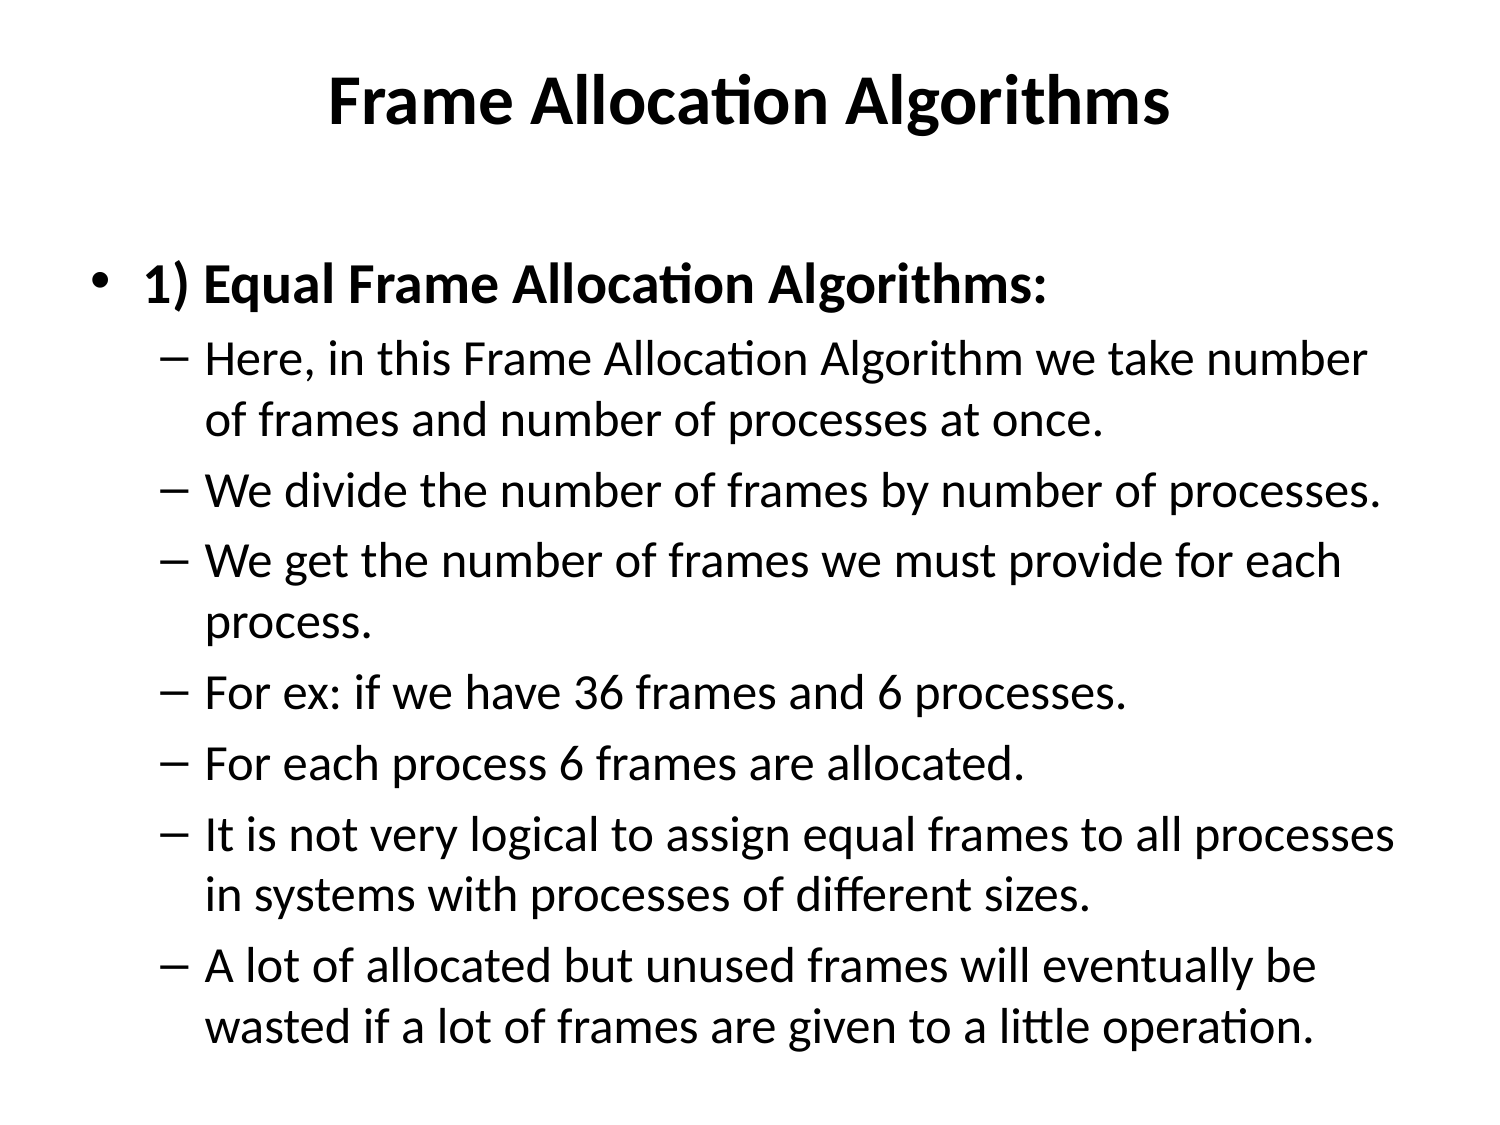

# Frame Allocation Algorithms
1) Equal Frame Allocation Algorithms:
Here, in this Frame Allocation Algorithm we take number of frames and number of processes at once.
We divide the number of frames by number of processes.
We get the number of frames we must provide for each process.
For ex: if we have 36 frames and 6 processes.
For each process 6 frames are allocated.
It is not very logical to assign equal frames to all processes in systems with processes of different sizes.
A lot of allocated but unused frames will eventually be wasted if a lot of frames are given to a little operation.